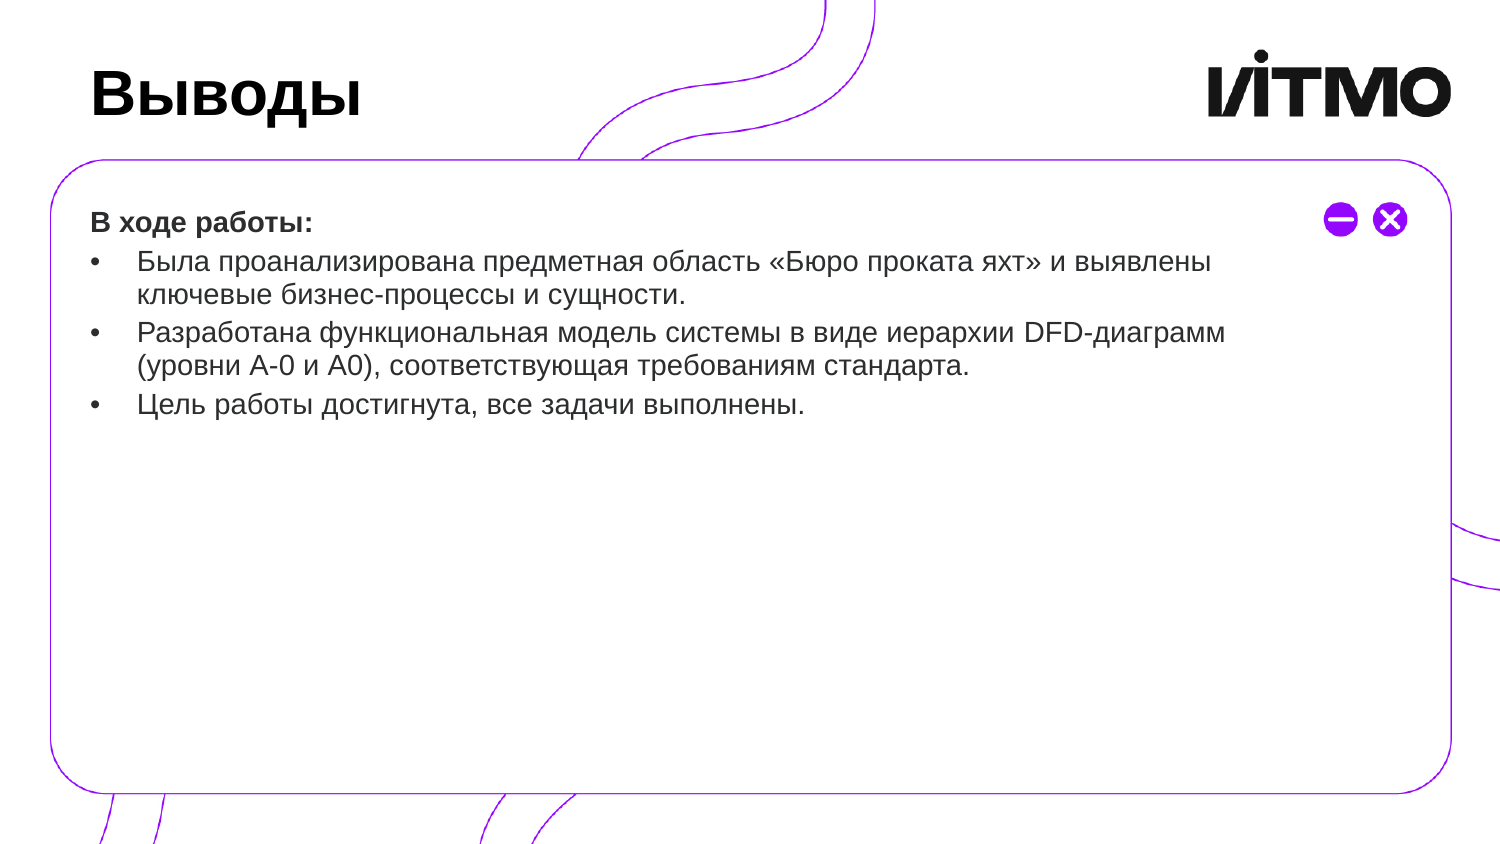

# Выводы
В ходе работы:
Была проанализирована предметная область «Бюро проката яхт» и выявлены ключевые бизнес-процессы и сущности.
Разработана функциональная модель системы в виде иерархии DFD-диаграмм (уровни А-0 и А0), соответствующая требованиям стандарта.
Цель работы достигнута, все задачи выполнены.